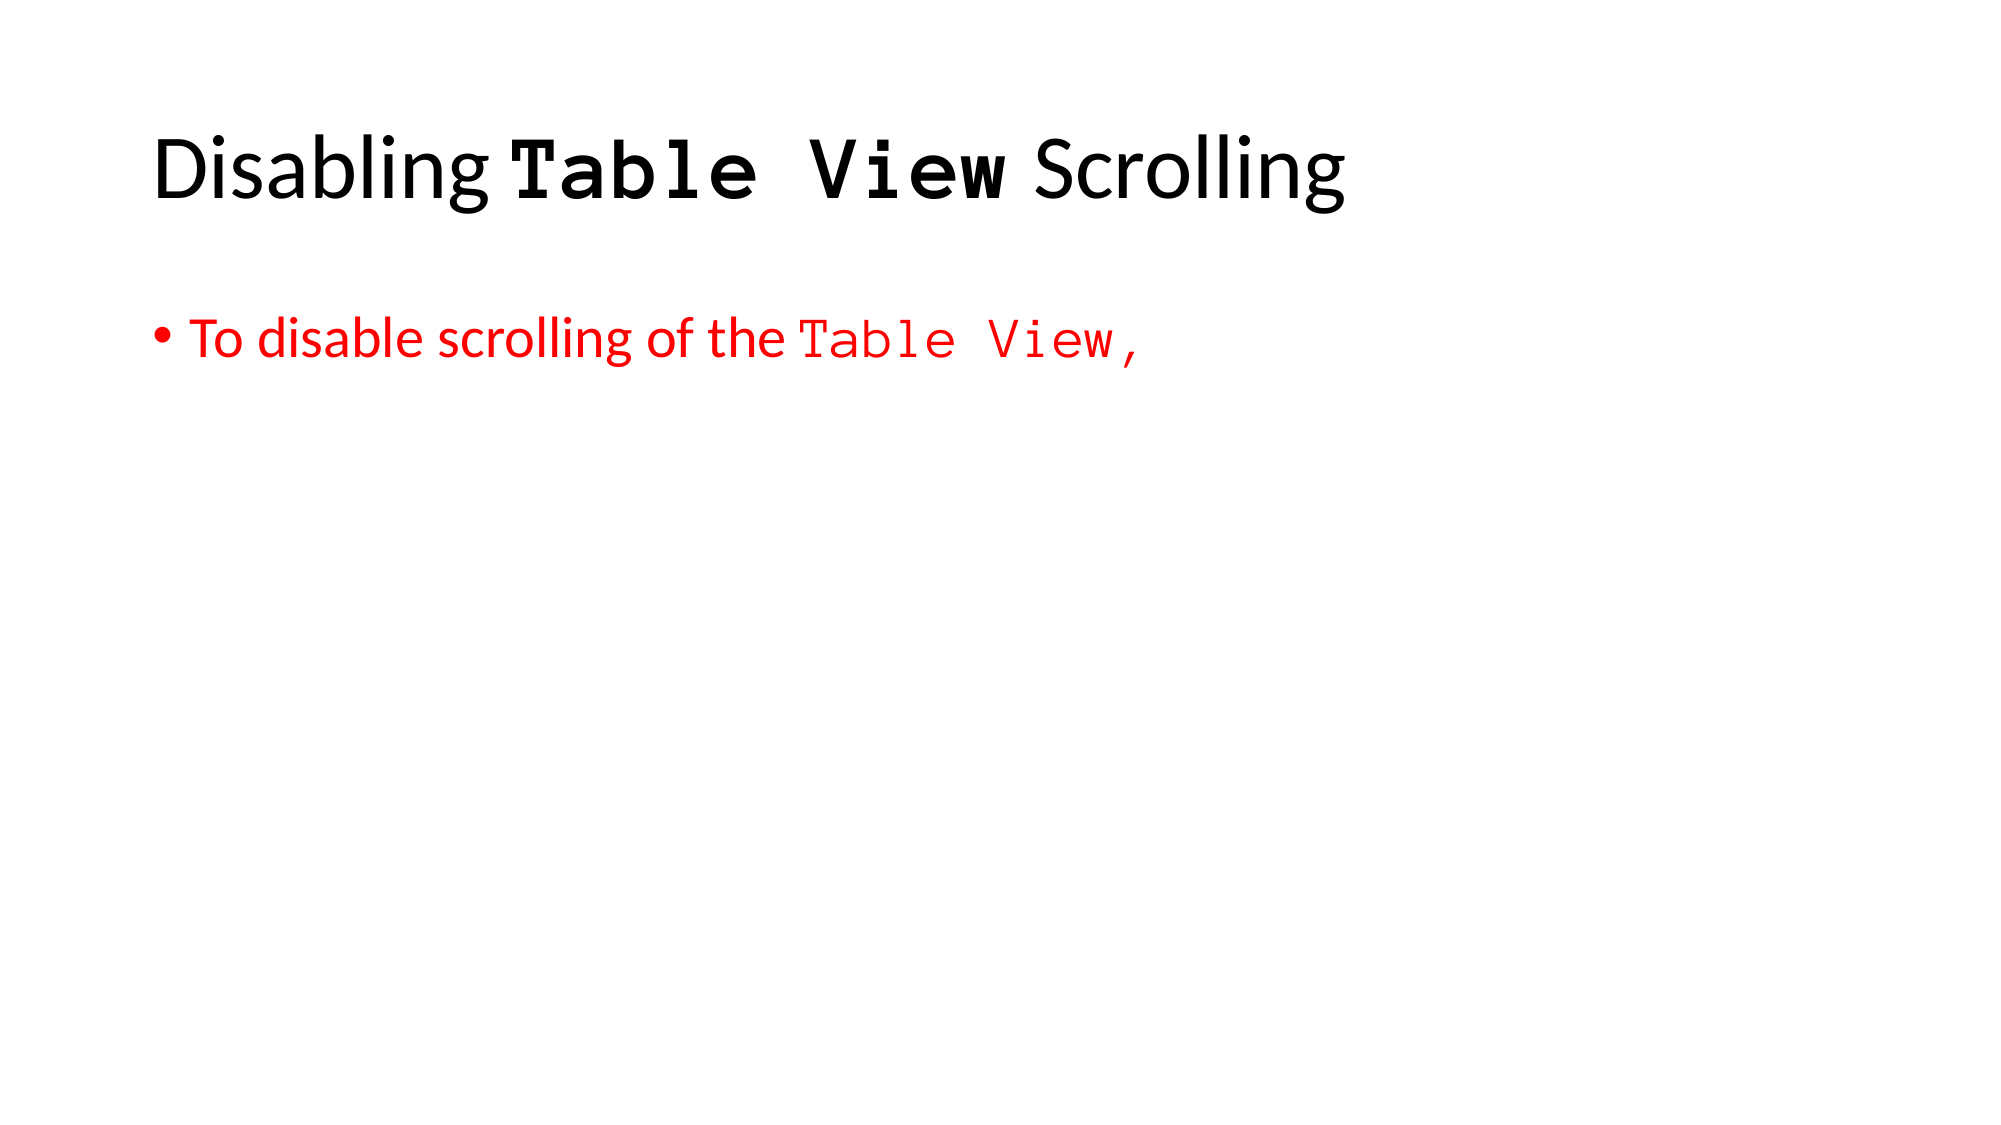

# Disabling Table View Scrolling
To disable scrolling of the Table View,